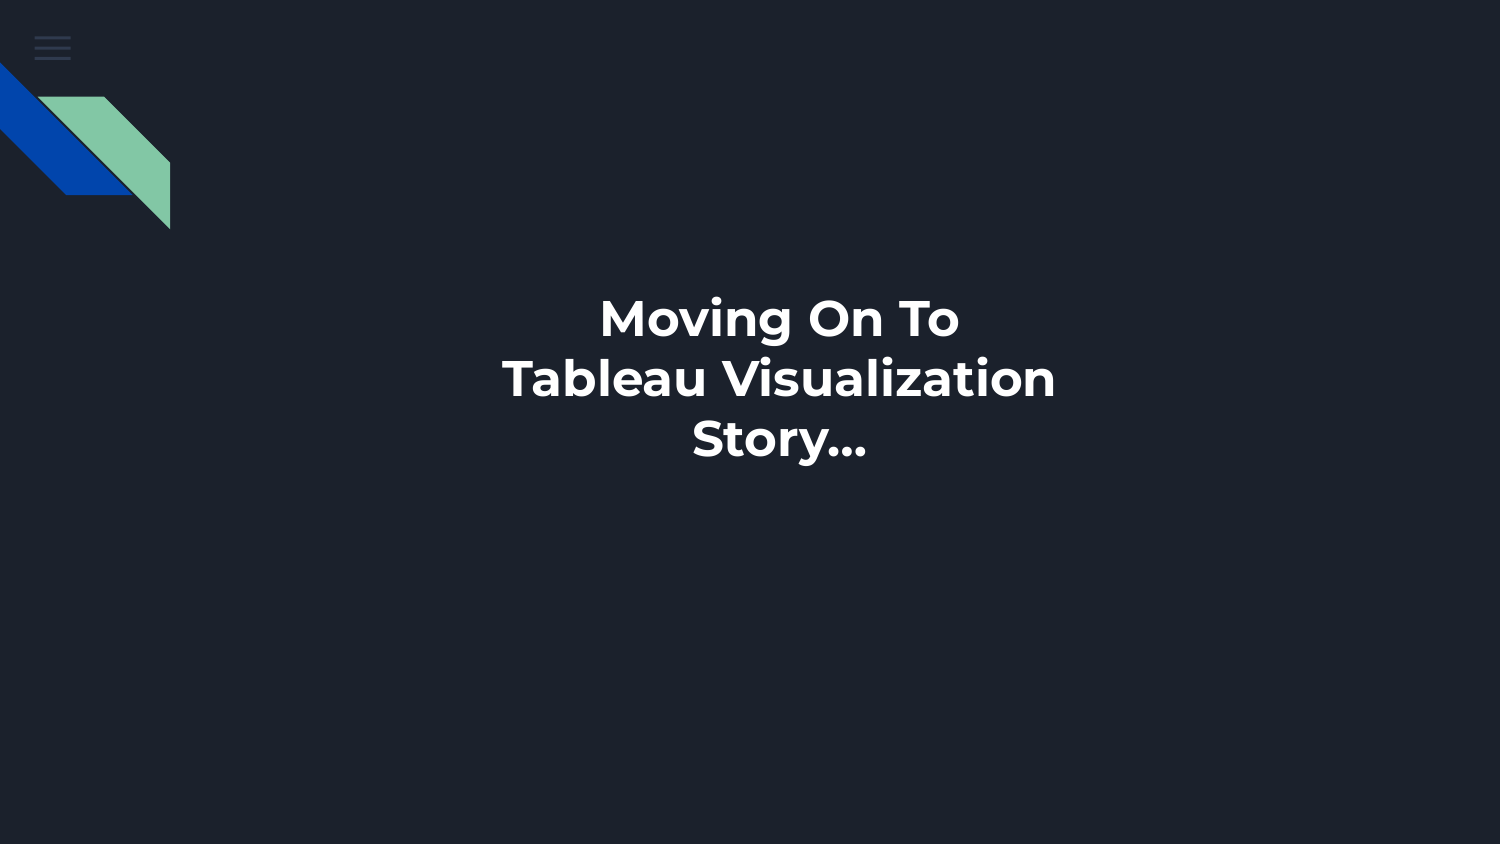

# Moving On To
Tableau Visualization
Story…